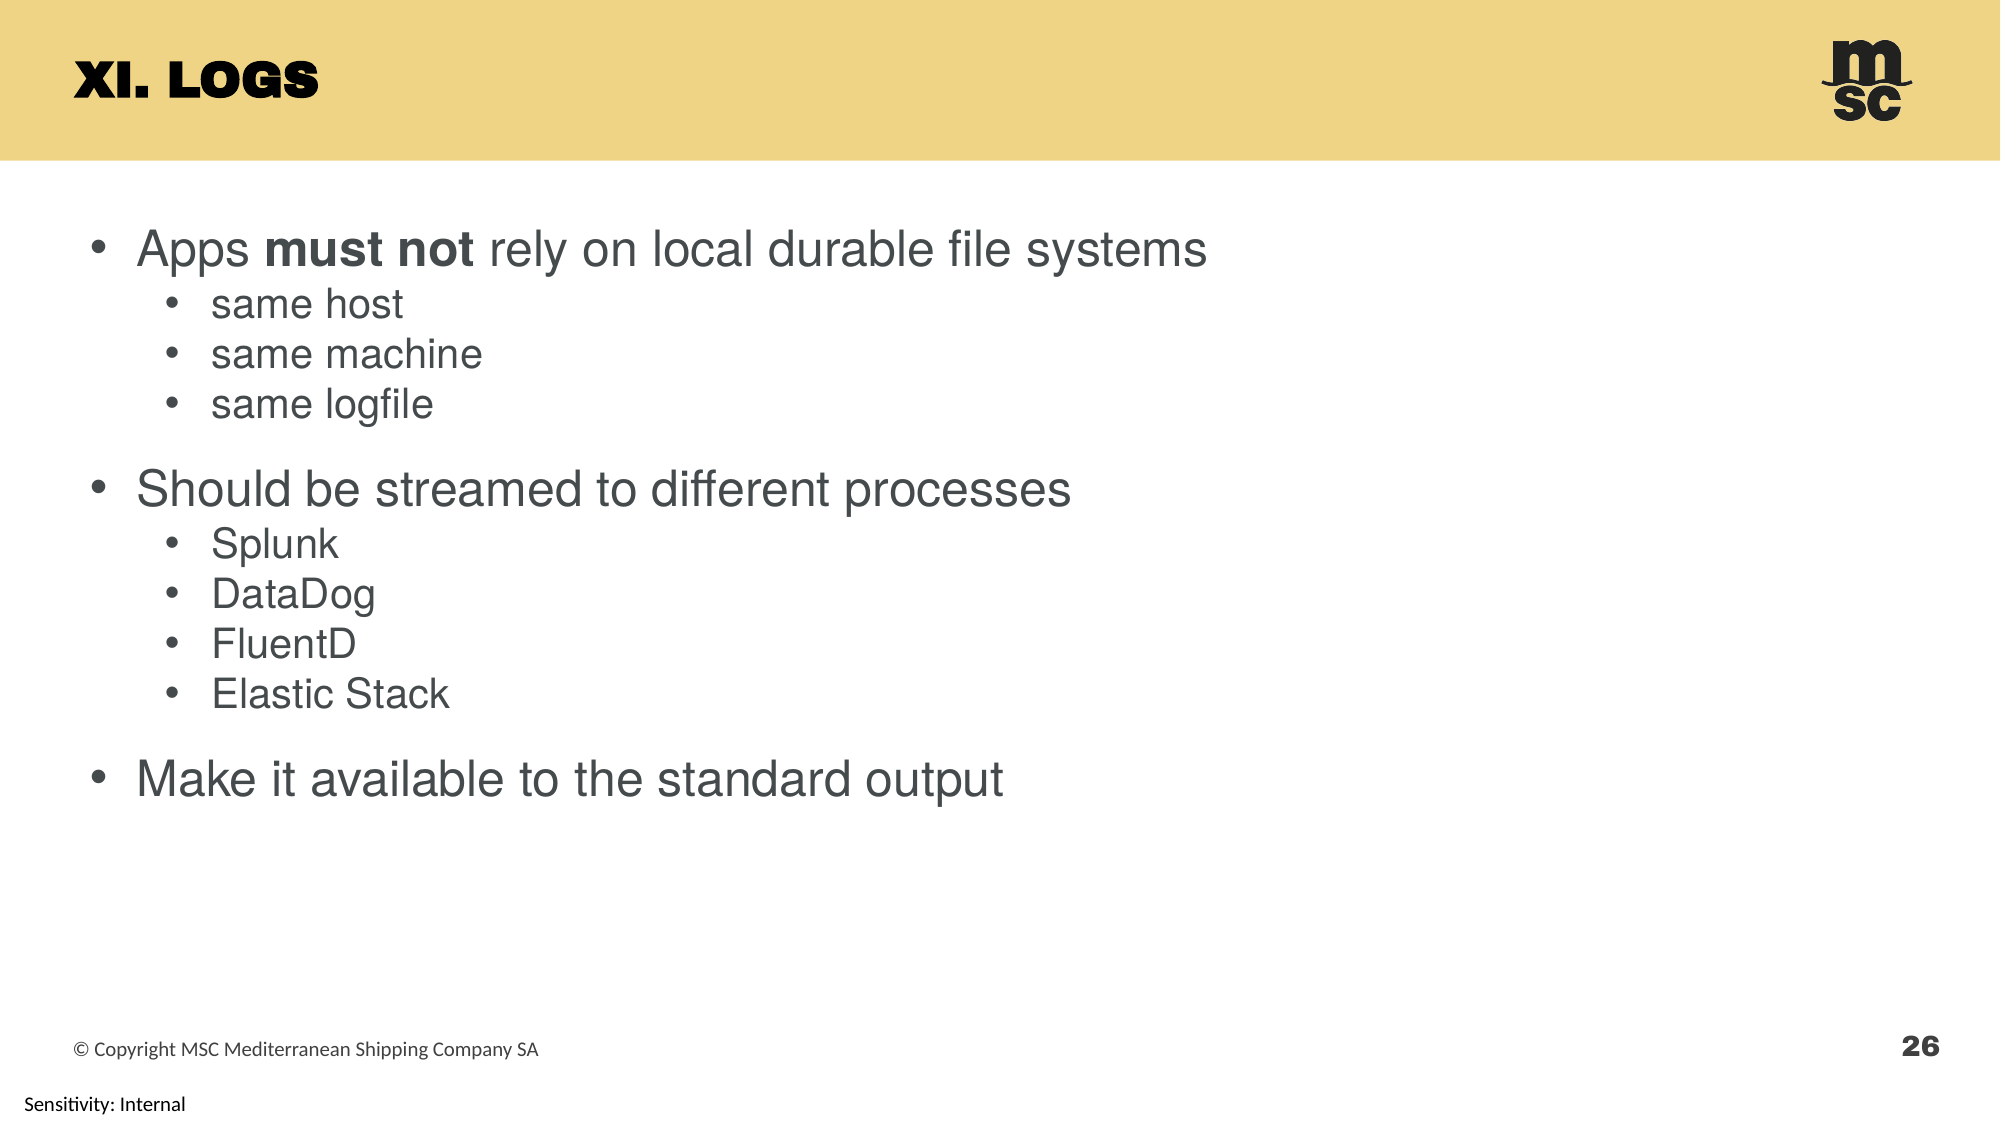

# XI. Logs
Apps must not rely on local durable file systems
same host
same machine
same logfile
Should be streamed to different processes
Splunk
DataDog
FluentD
Elastic Stack
Make it available to the standard output
26
© Copyright MSC Mediterranean Shipping Company SA